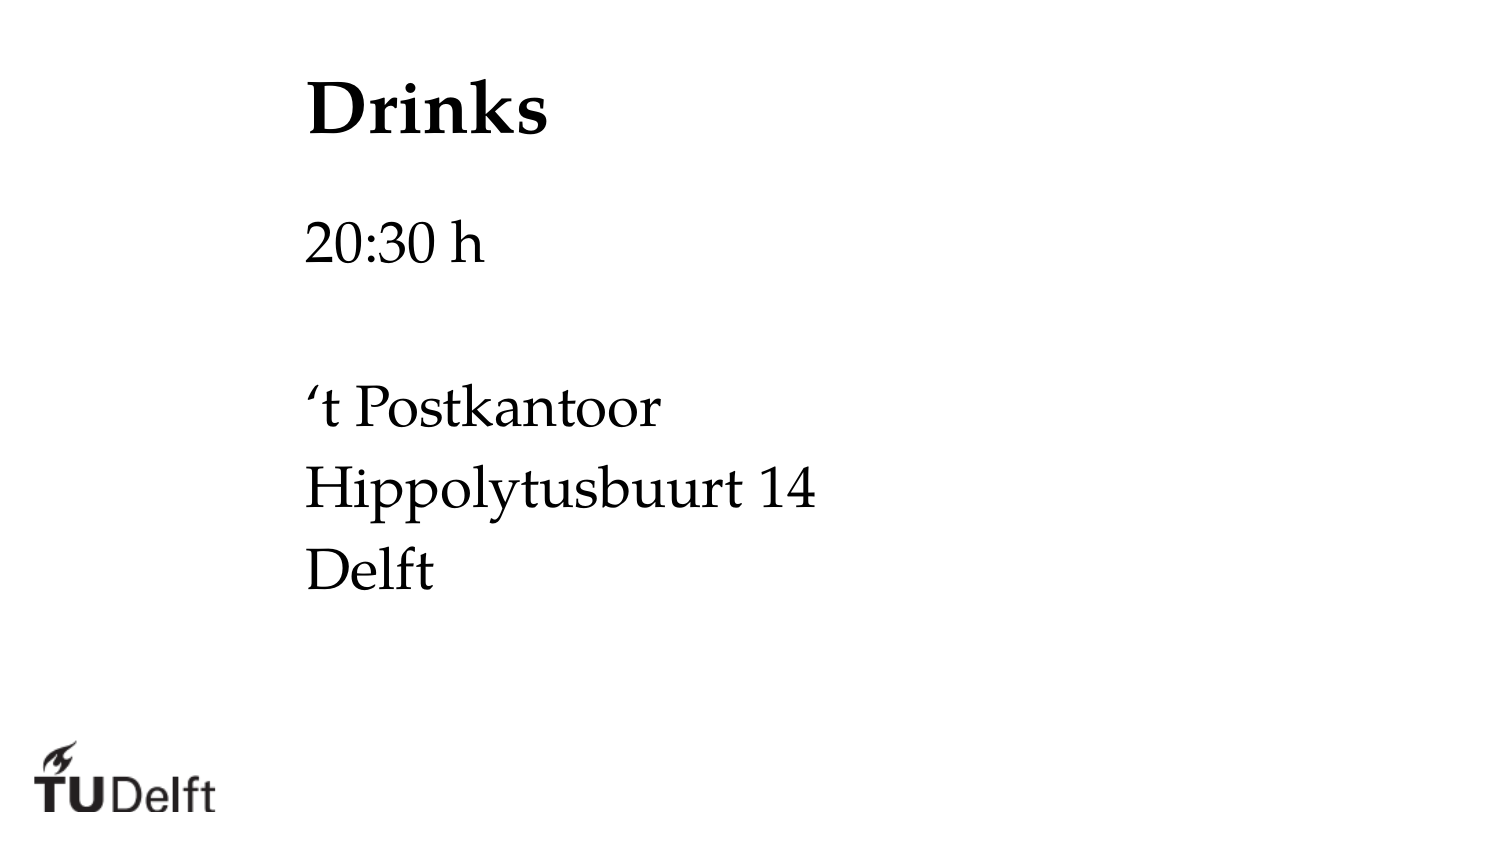

# Drinks
20:30 h

‘t Postkantoor
Hippolytusbuurt 14
Delft